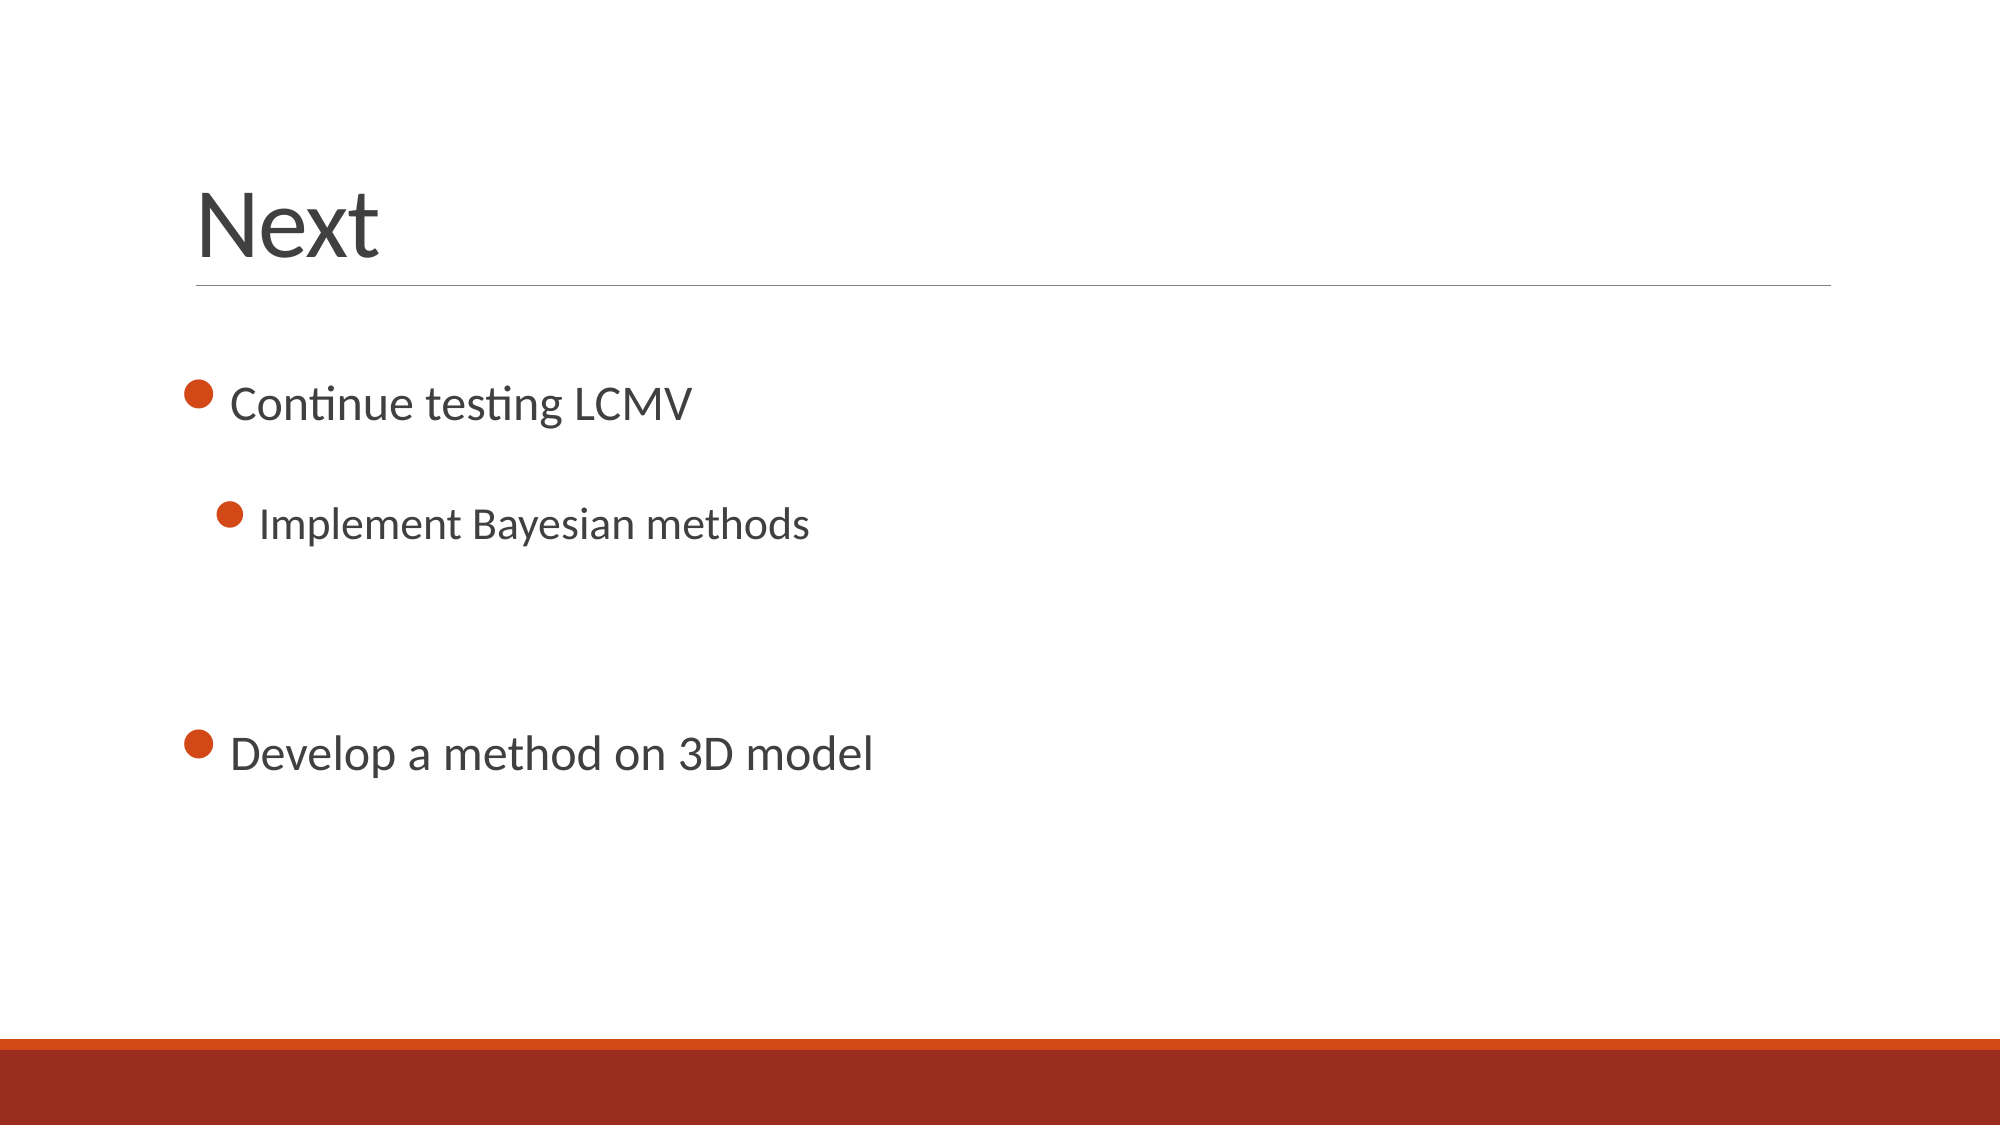

# Next
Continue testing LCMV
Implement Bayesian methods

Develop a method on 3D model